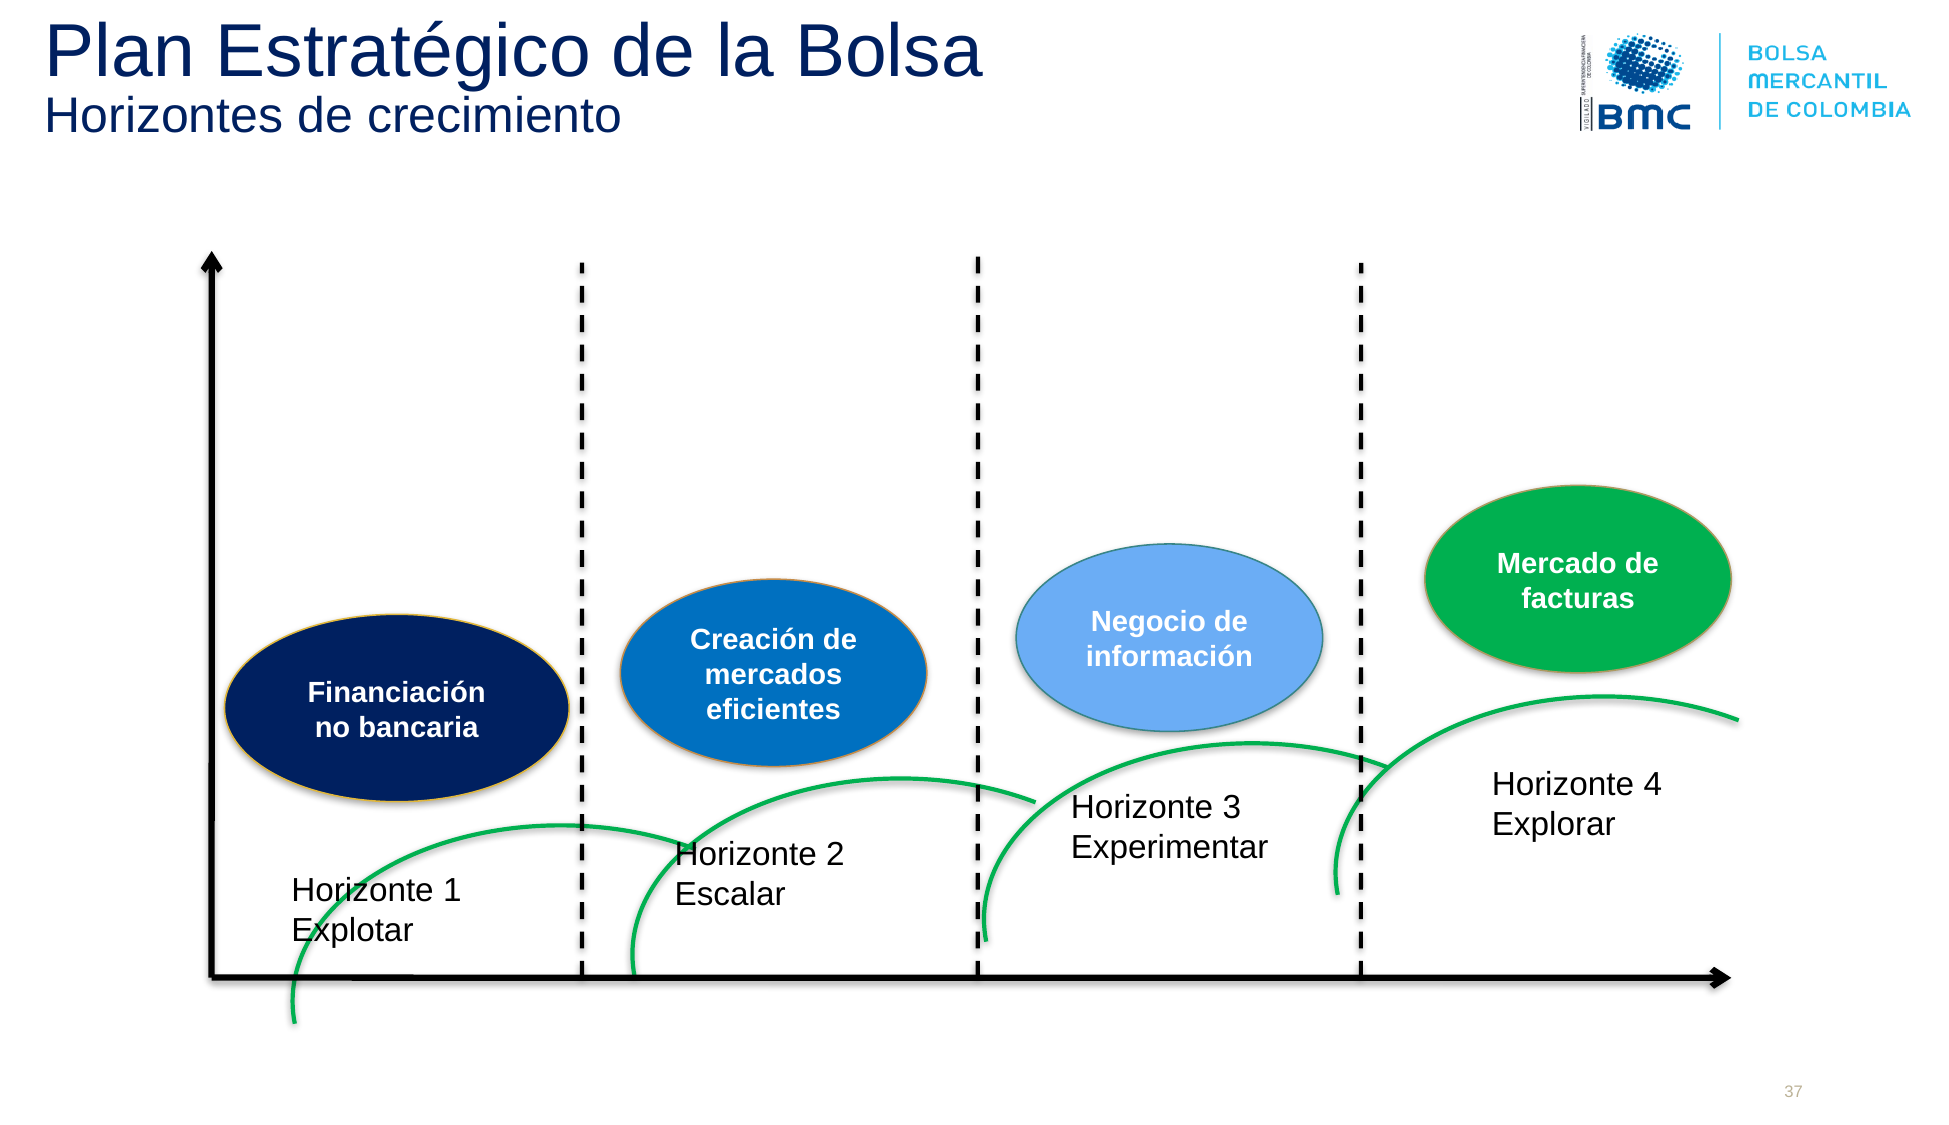

# Plan Estratégico de la Bolsa Horizontes de crecimiento
Mercado de facturas
Negocio de información
Creación de mercados eficientes
Financiación no bancaria
Horizonte 4
Explorar
Horizonte 3
Experimentar
Horizonte 2
Escalar
Horizonte 1
Explotar